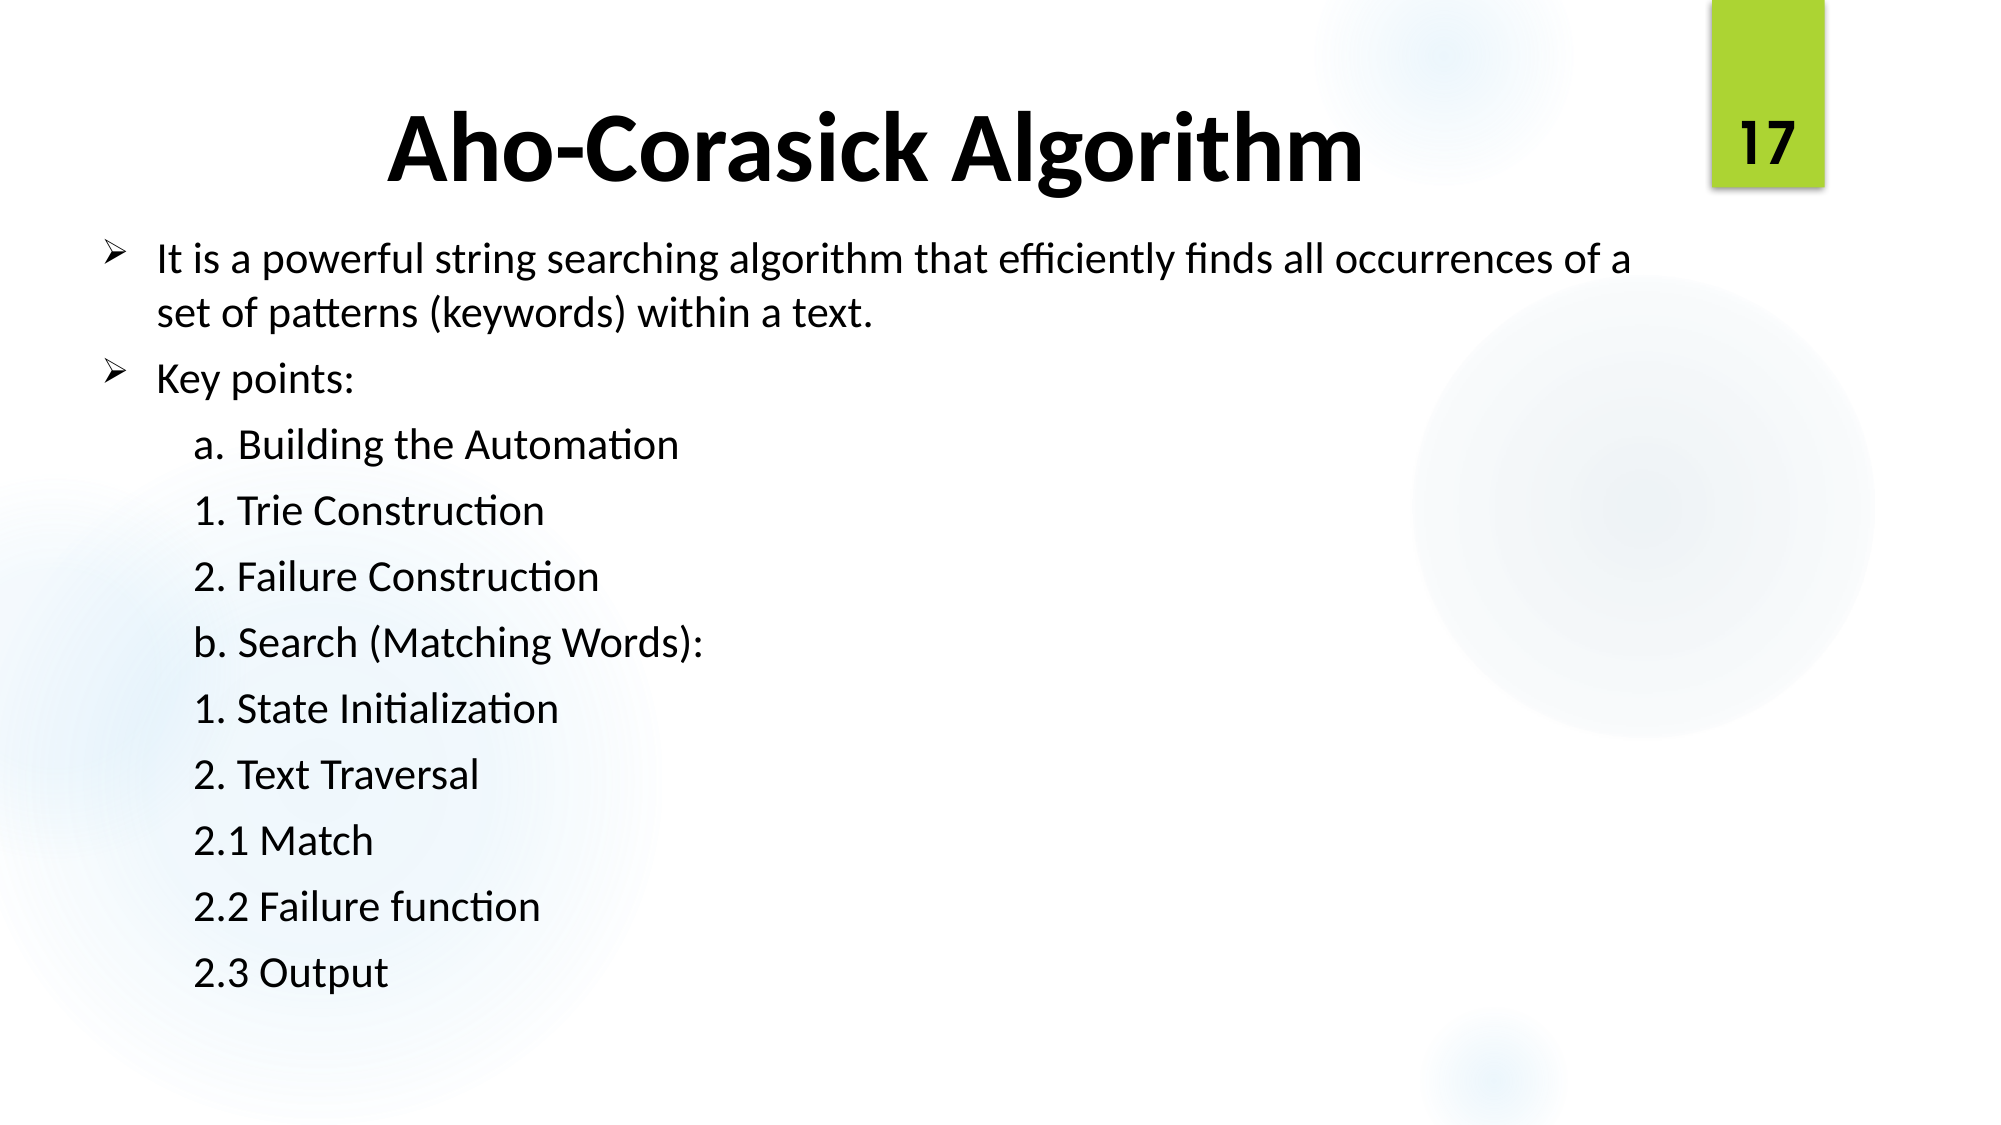

# Aho-Corasick Algorithm
17
It is a powerful string searching algorithm that efficiently finds all occurrences of a set of patterns (keywords) within a text.
Key points:
		a. Building the Automation
			1. Trie Construction
			2. Failure Construction
		b. Search (Matching Words):
			1. State Initialization
			2. Text Traversal
				2.1 Match
				2.2 Failure function
				2.3 Output